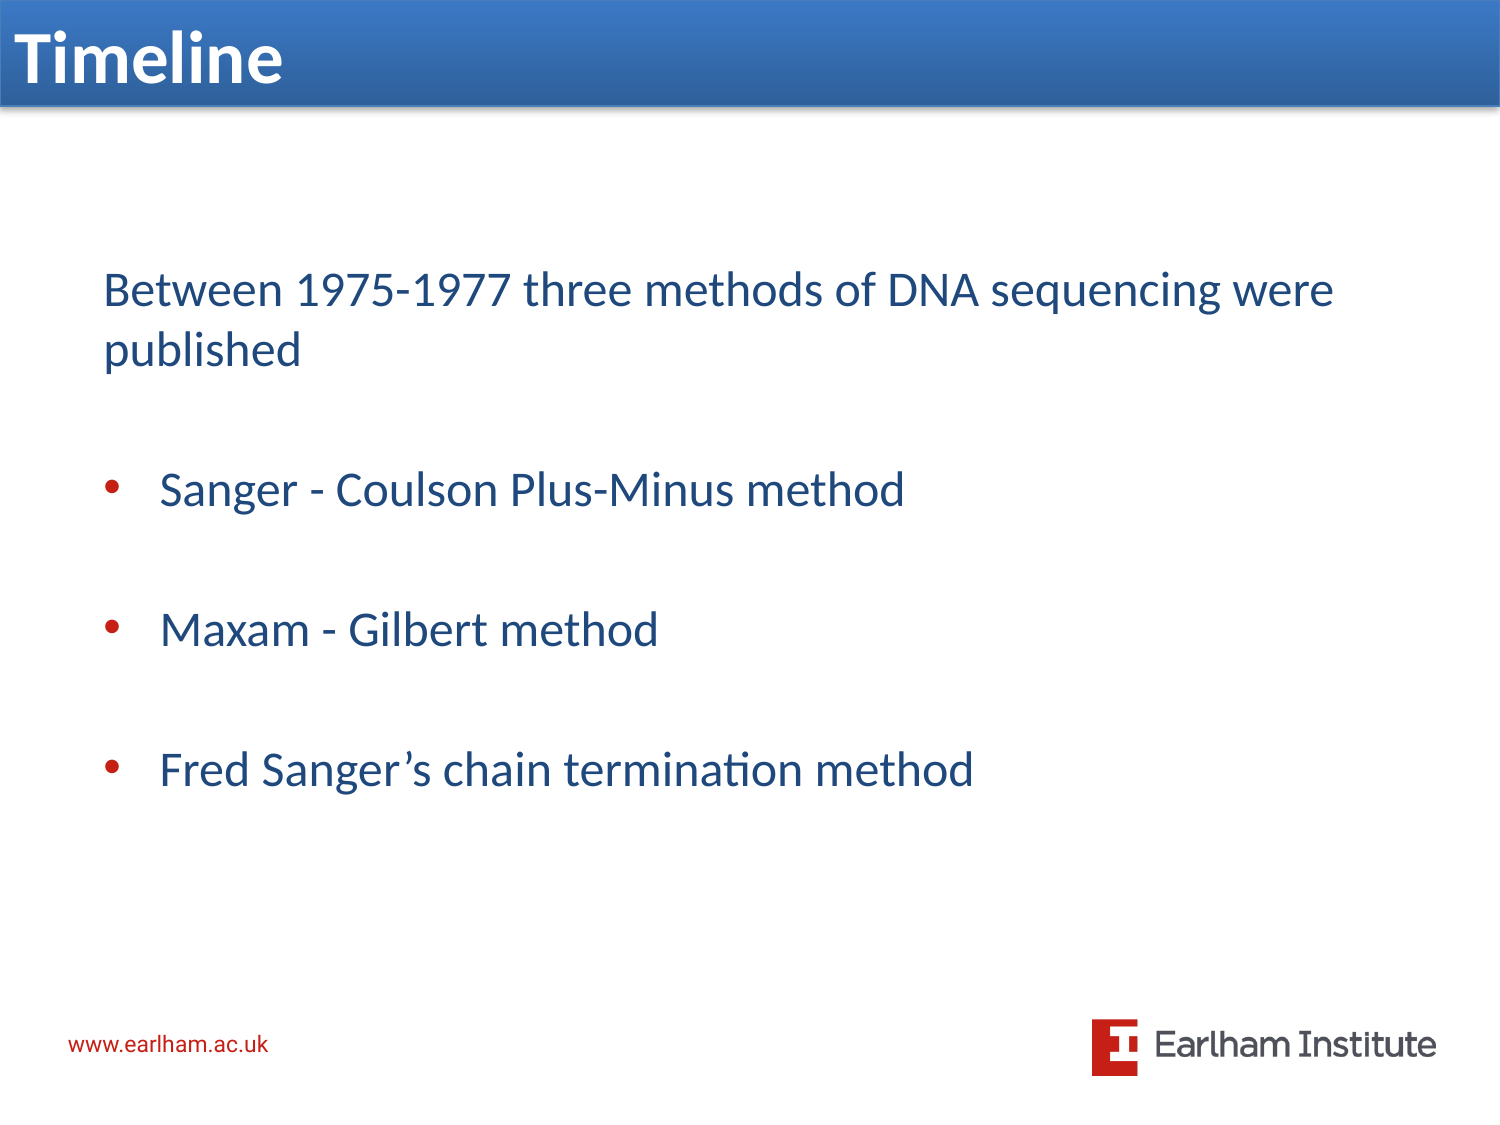

Timeline
#
Between 1975-1977 three methods of DNA sequencing were published

Sanger - Coulson Plus-Minus method

Maxam - Gilbert method

Fred Sanger’s chain termination method